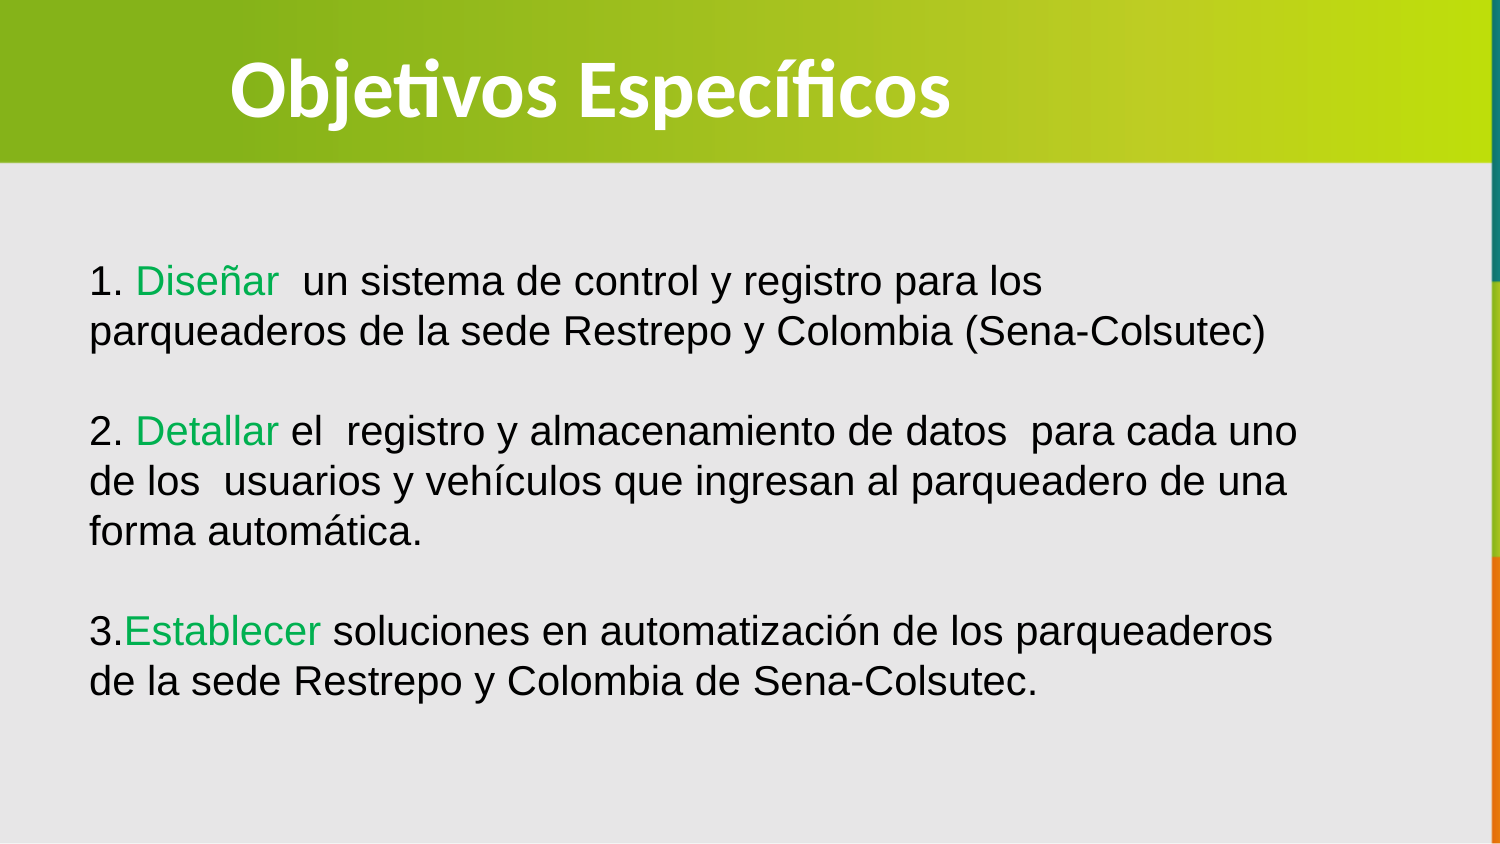

Objetivos Específicos

1. Diseñar  un sistema de control y registro para los parqueaderos de la sede Restrepo y Colombia (Sena-Colsutec)

2. Detallar el  registro y almacenamiento de datos  para cada uno de los  usuarios y vehículos que ingresan al parqueadero de una forma automática.

3.Establecer soluciones en automatización de los parqueaderos de la sede Restrepo y Colombia de Sena-Colsutec.